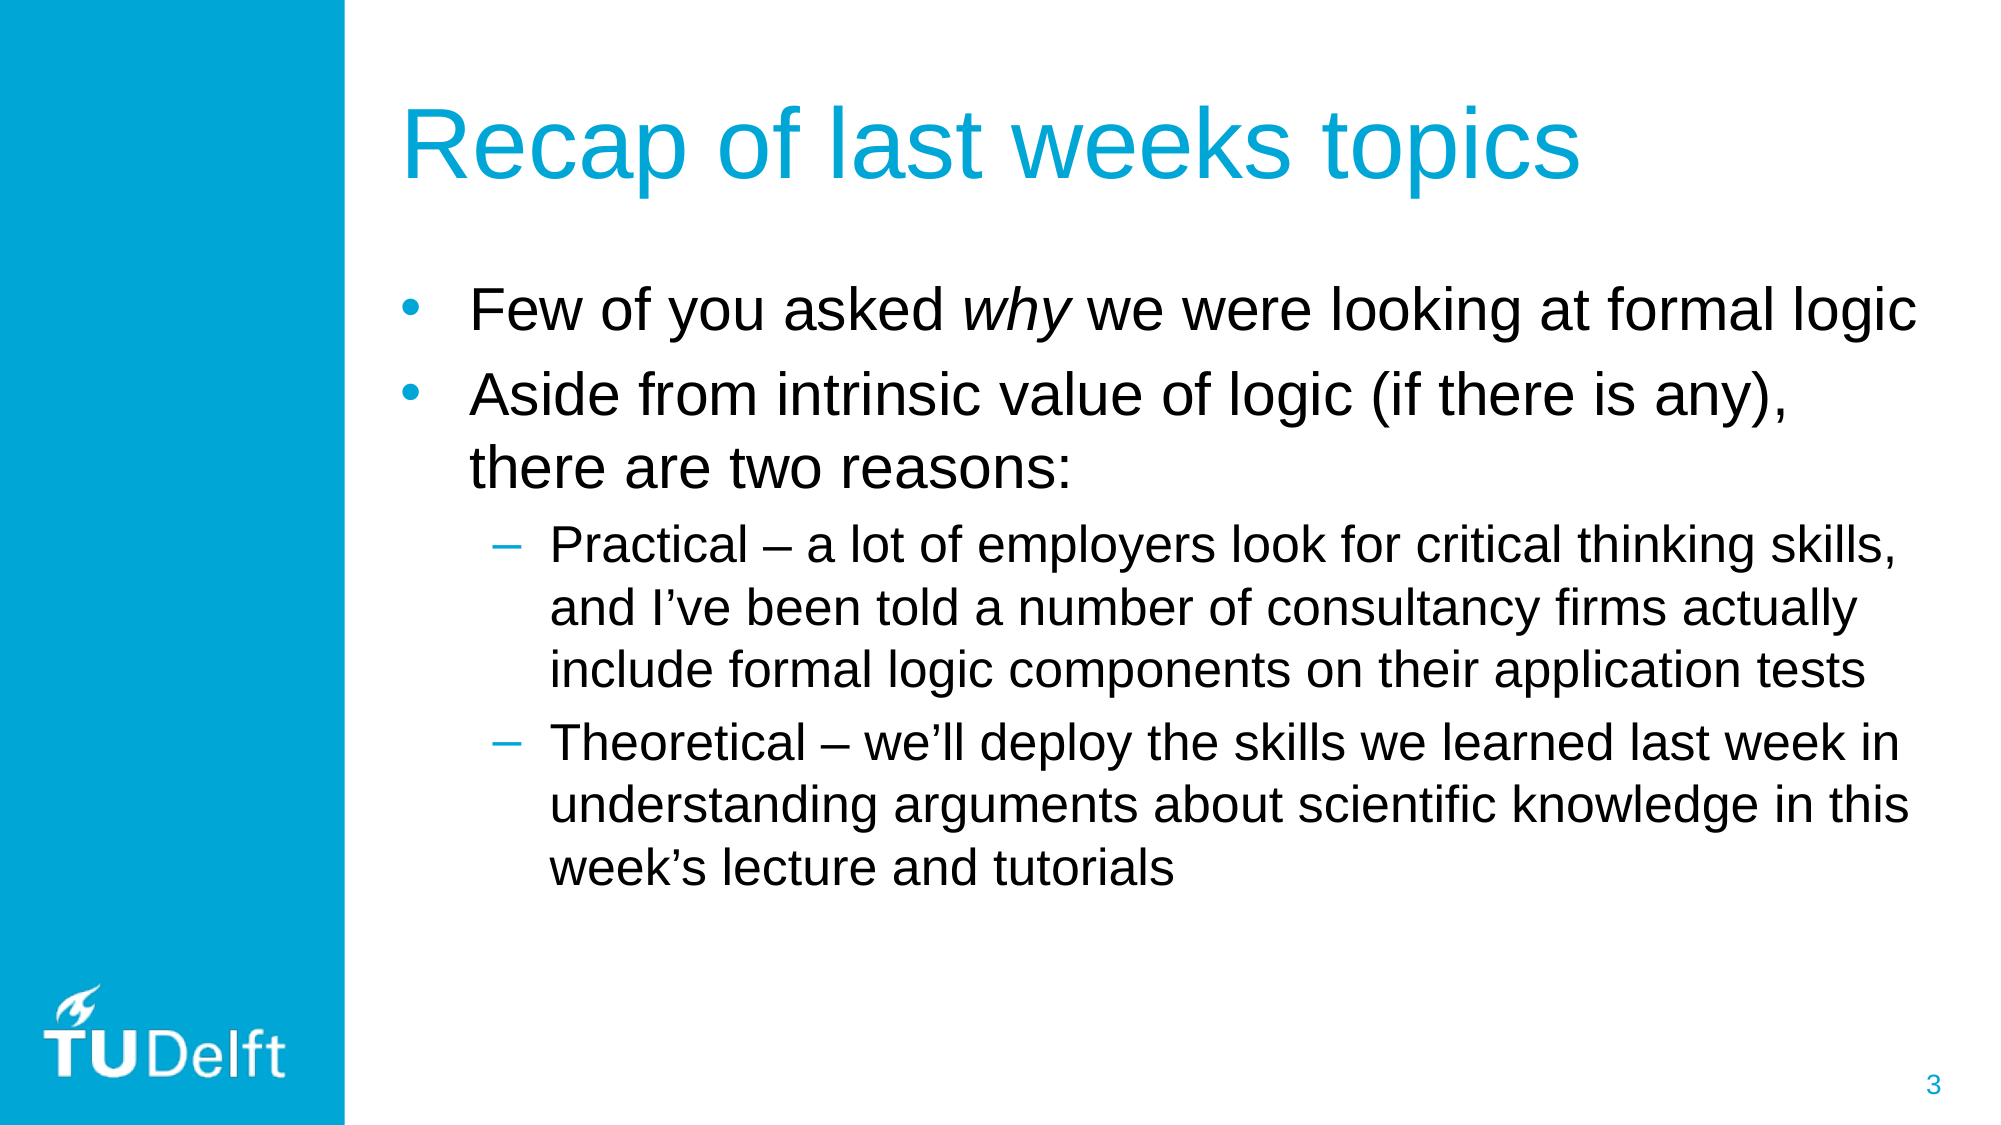

# Recap of last weeks topics
Few of you asked why we were looking at formal logic
Aside from intrinsic value of logic (if there is any), there are two reasons:
Practical – a lot of employers look for critical thinking skills, and I’ve been told a number of consultancy firms actually include formal logic components on their application tests
Theoretical – we’ll deploy the skills we learned last week in understanding arguments about scientific knowledge in this week’s lecture and tutorials